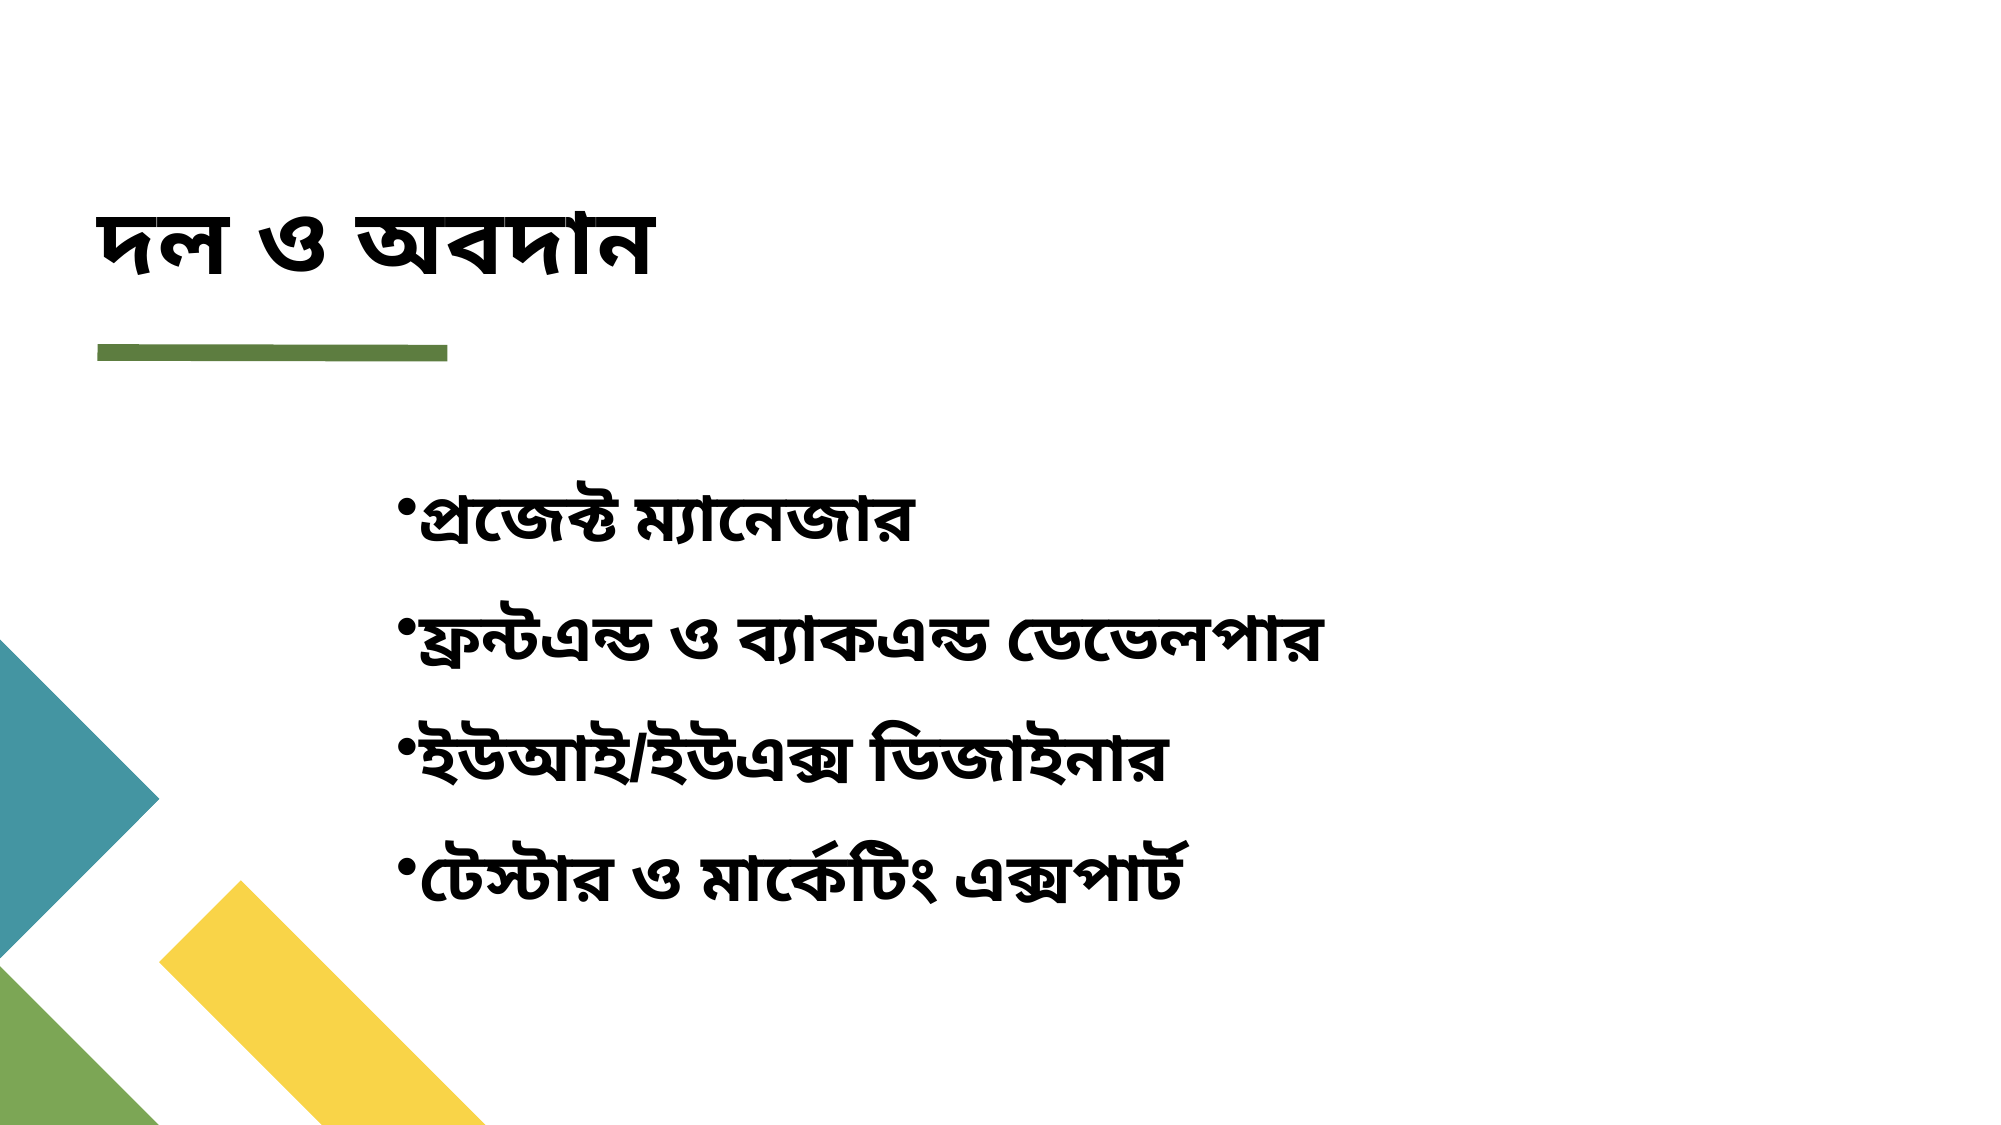

# দল ও অবদান
প্রজেক্ট ম্যানেজার
ফ্রন্টএন্ড ও ব্যাকএন্ড ডেভেলপার
ইউআই/ইউএক্স ডিজাইনার
টেস্টার ও মার্কেটিং এক্সপার্ট